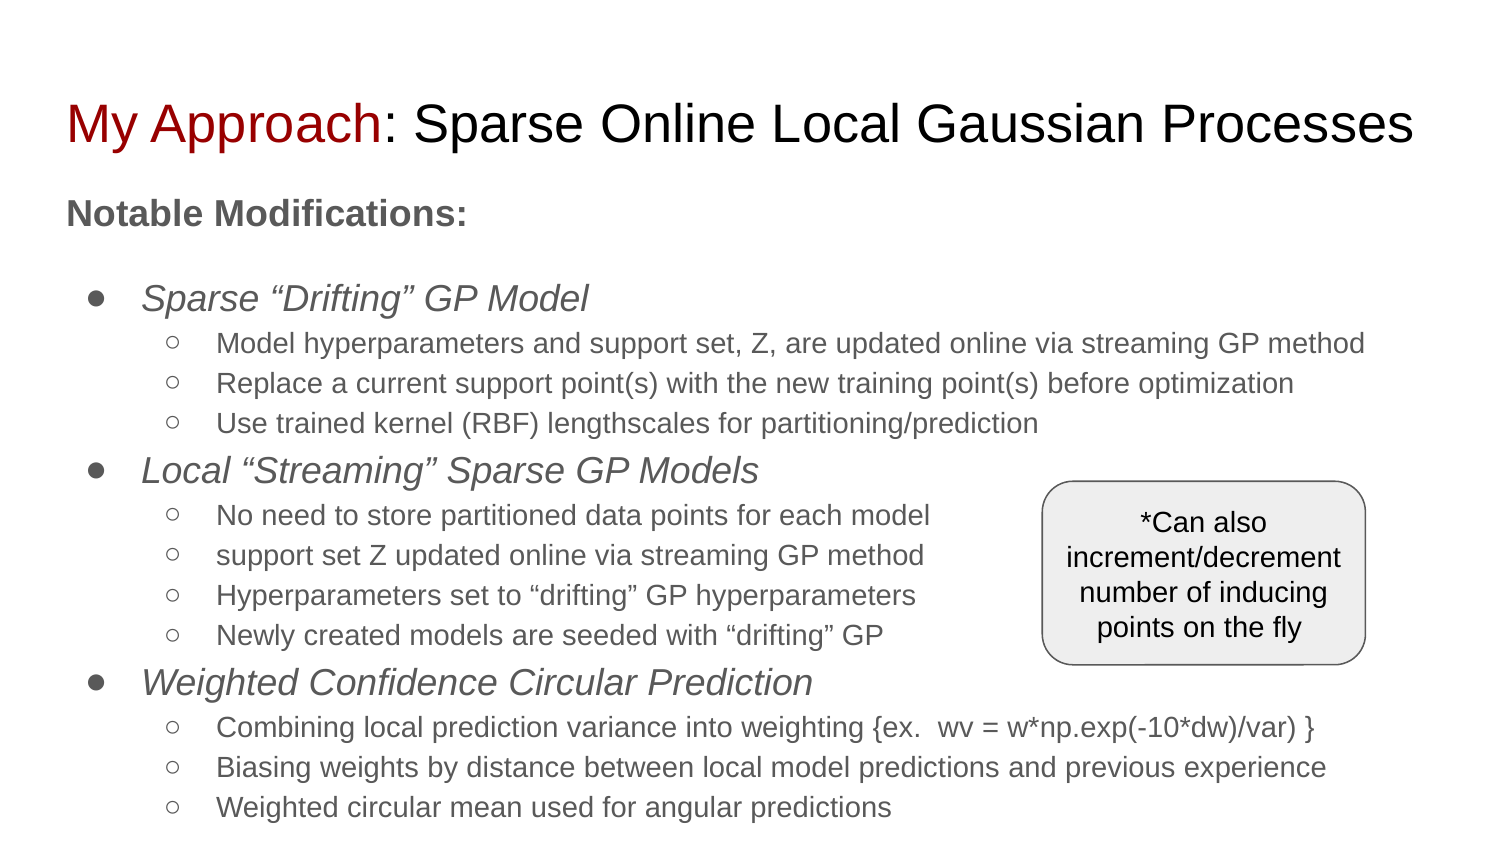

# My Approach: Sparse Online Local Gaussian Processes

Notable Modifications:
Sparse “Drifting” GP Model
Model hyperparameters and support set, Z, are updated online via streaming GP method
Replace a current support point(s) with the new training point(s) before optimization
Use trained kernel (RBF) lengthscales for partitioning/prediction
Local “Streaming” Sparse GP Models
No need to store partitioned data points for each model
support set Z updated online via streaming GP method
Hyperparameters set to “drifting” GP hyperparameters
Newly created models are seeded with “drifting” GP
Weighted Confidence Circular Prediction
Combining local prediction variance into weighting {ex.  wv = w*np.exp(-10*dw)/var) }
Biasing weights by distance between local model predictions and previous experience
Weighted circular mean used for angular predictions

*Can also increment/decrement number of inducing points on the fly